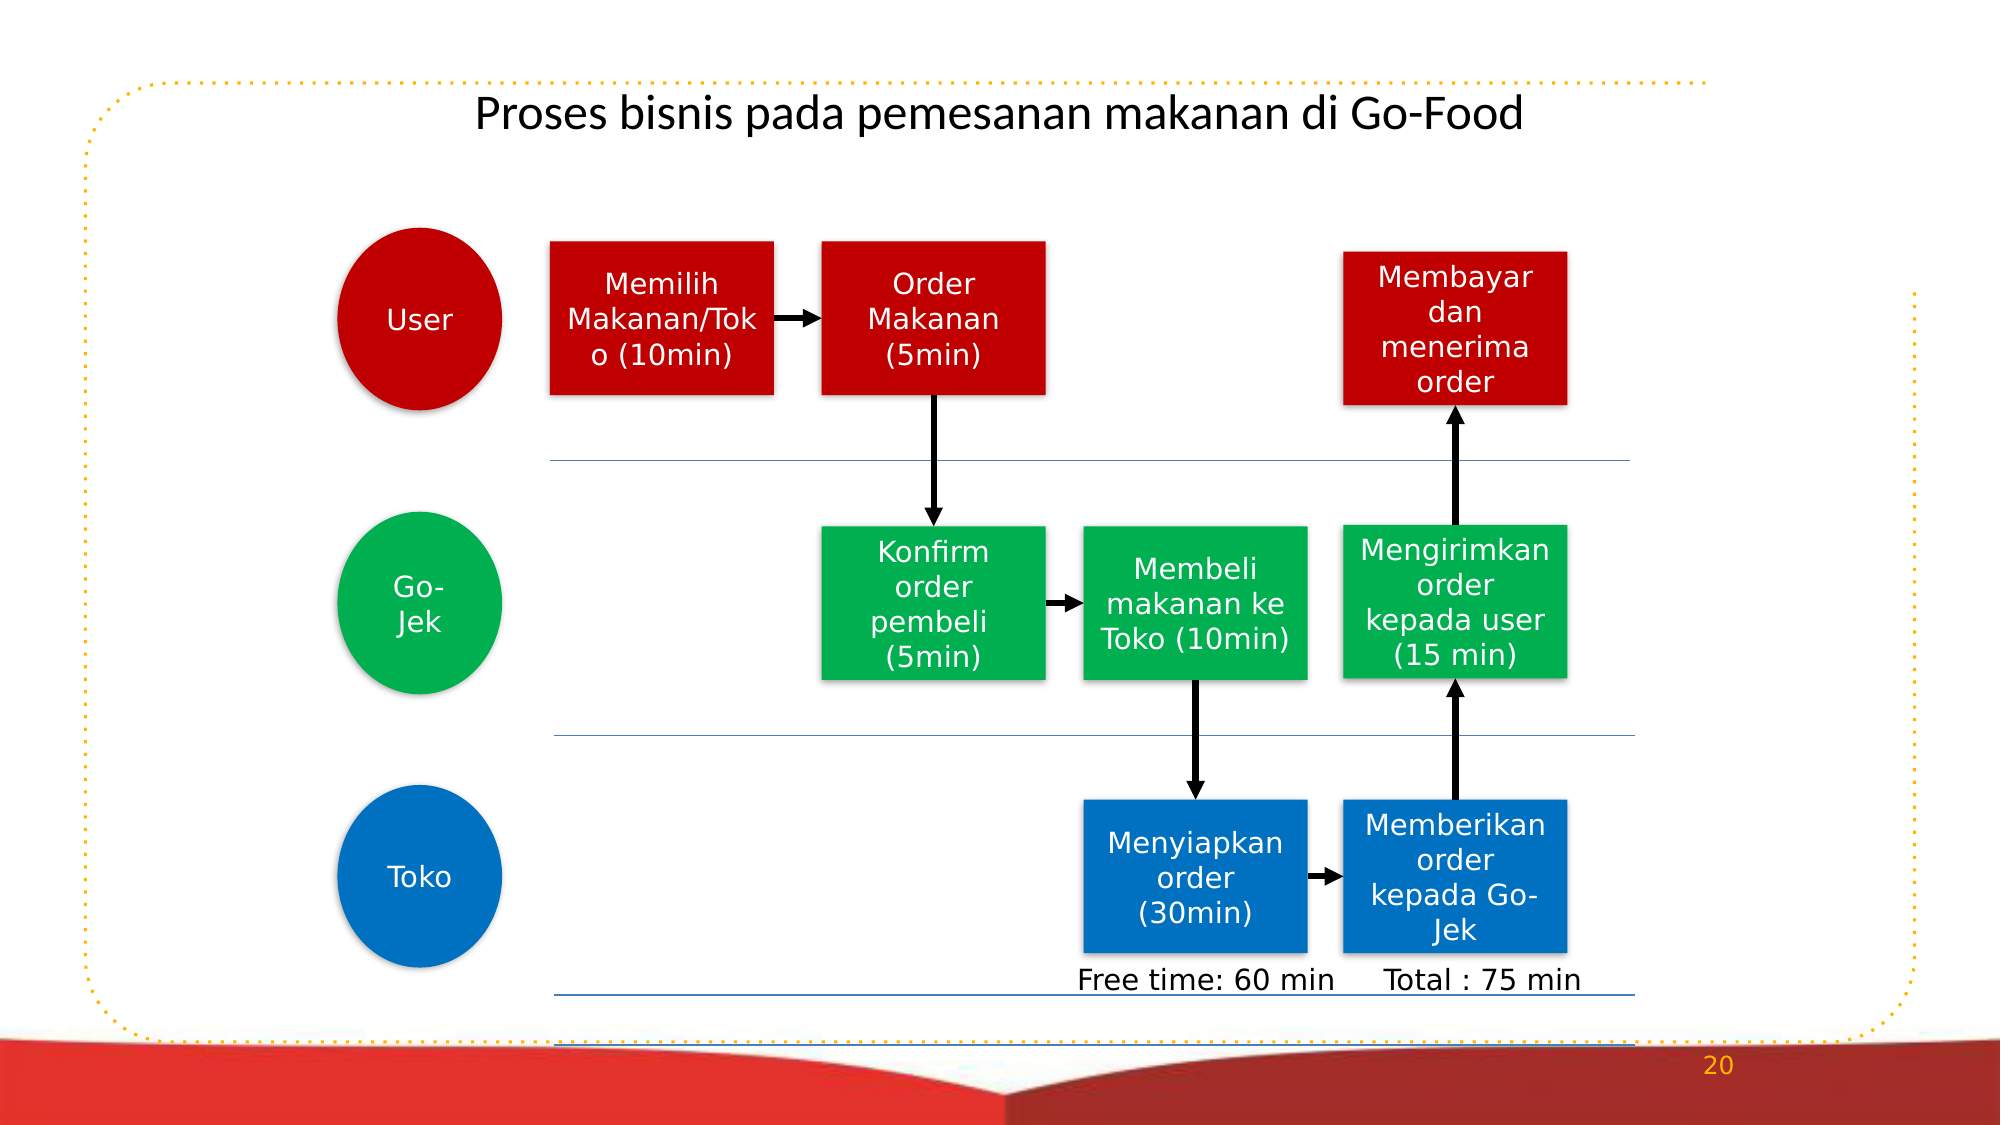

Proses bisnis pada pemesanan makanan di Go-Food
#
User
Memilih Makanan/Toko (10min)
Order Makanan (5min)
Membayar dan menerima order
Go-Jek
Mengirimkan order kepada user (15 min)
Konfirm order pembeli
(5min)
Membeli makanan ke Toko (10min)
Toko
Menyiapkan order
(30min)
Memberikan order kepada Go-Jek
Free time: 60 min
Total : 75 min
20